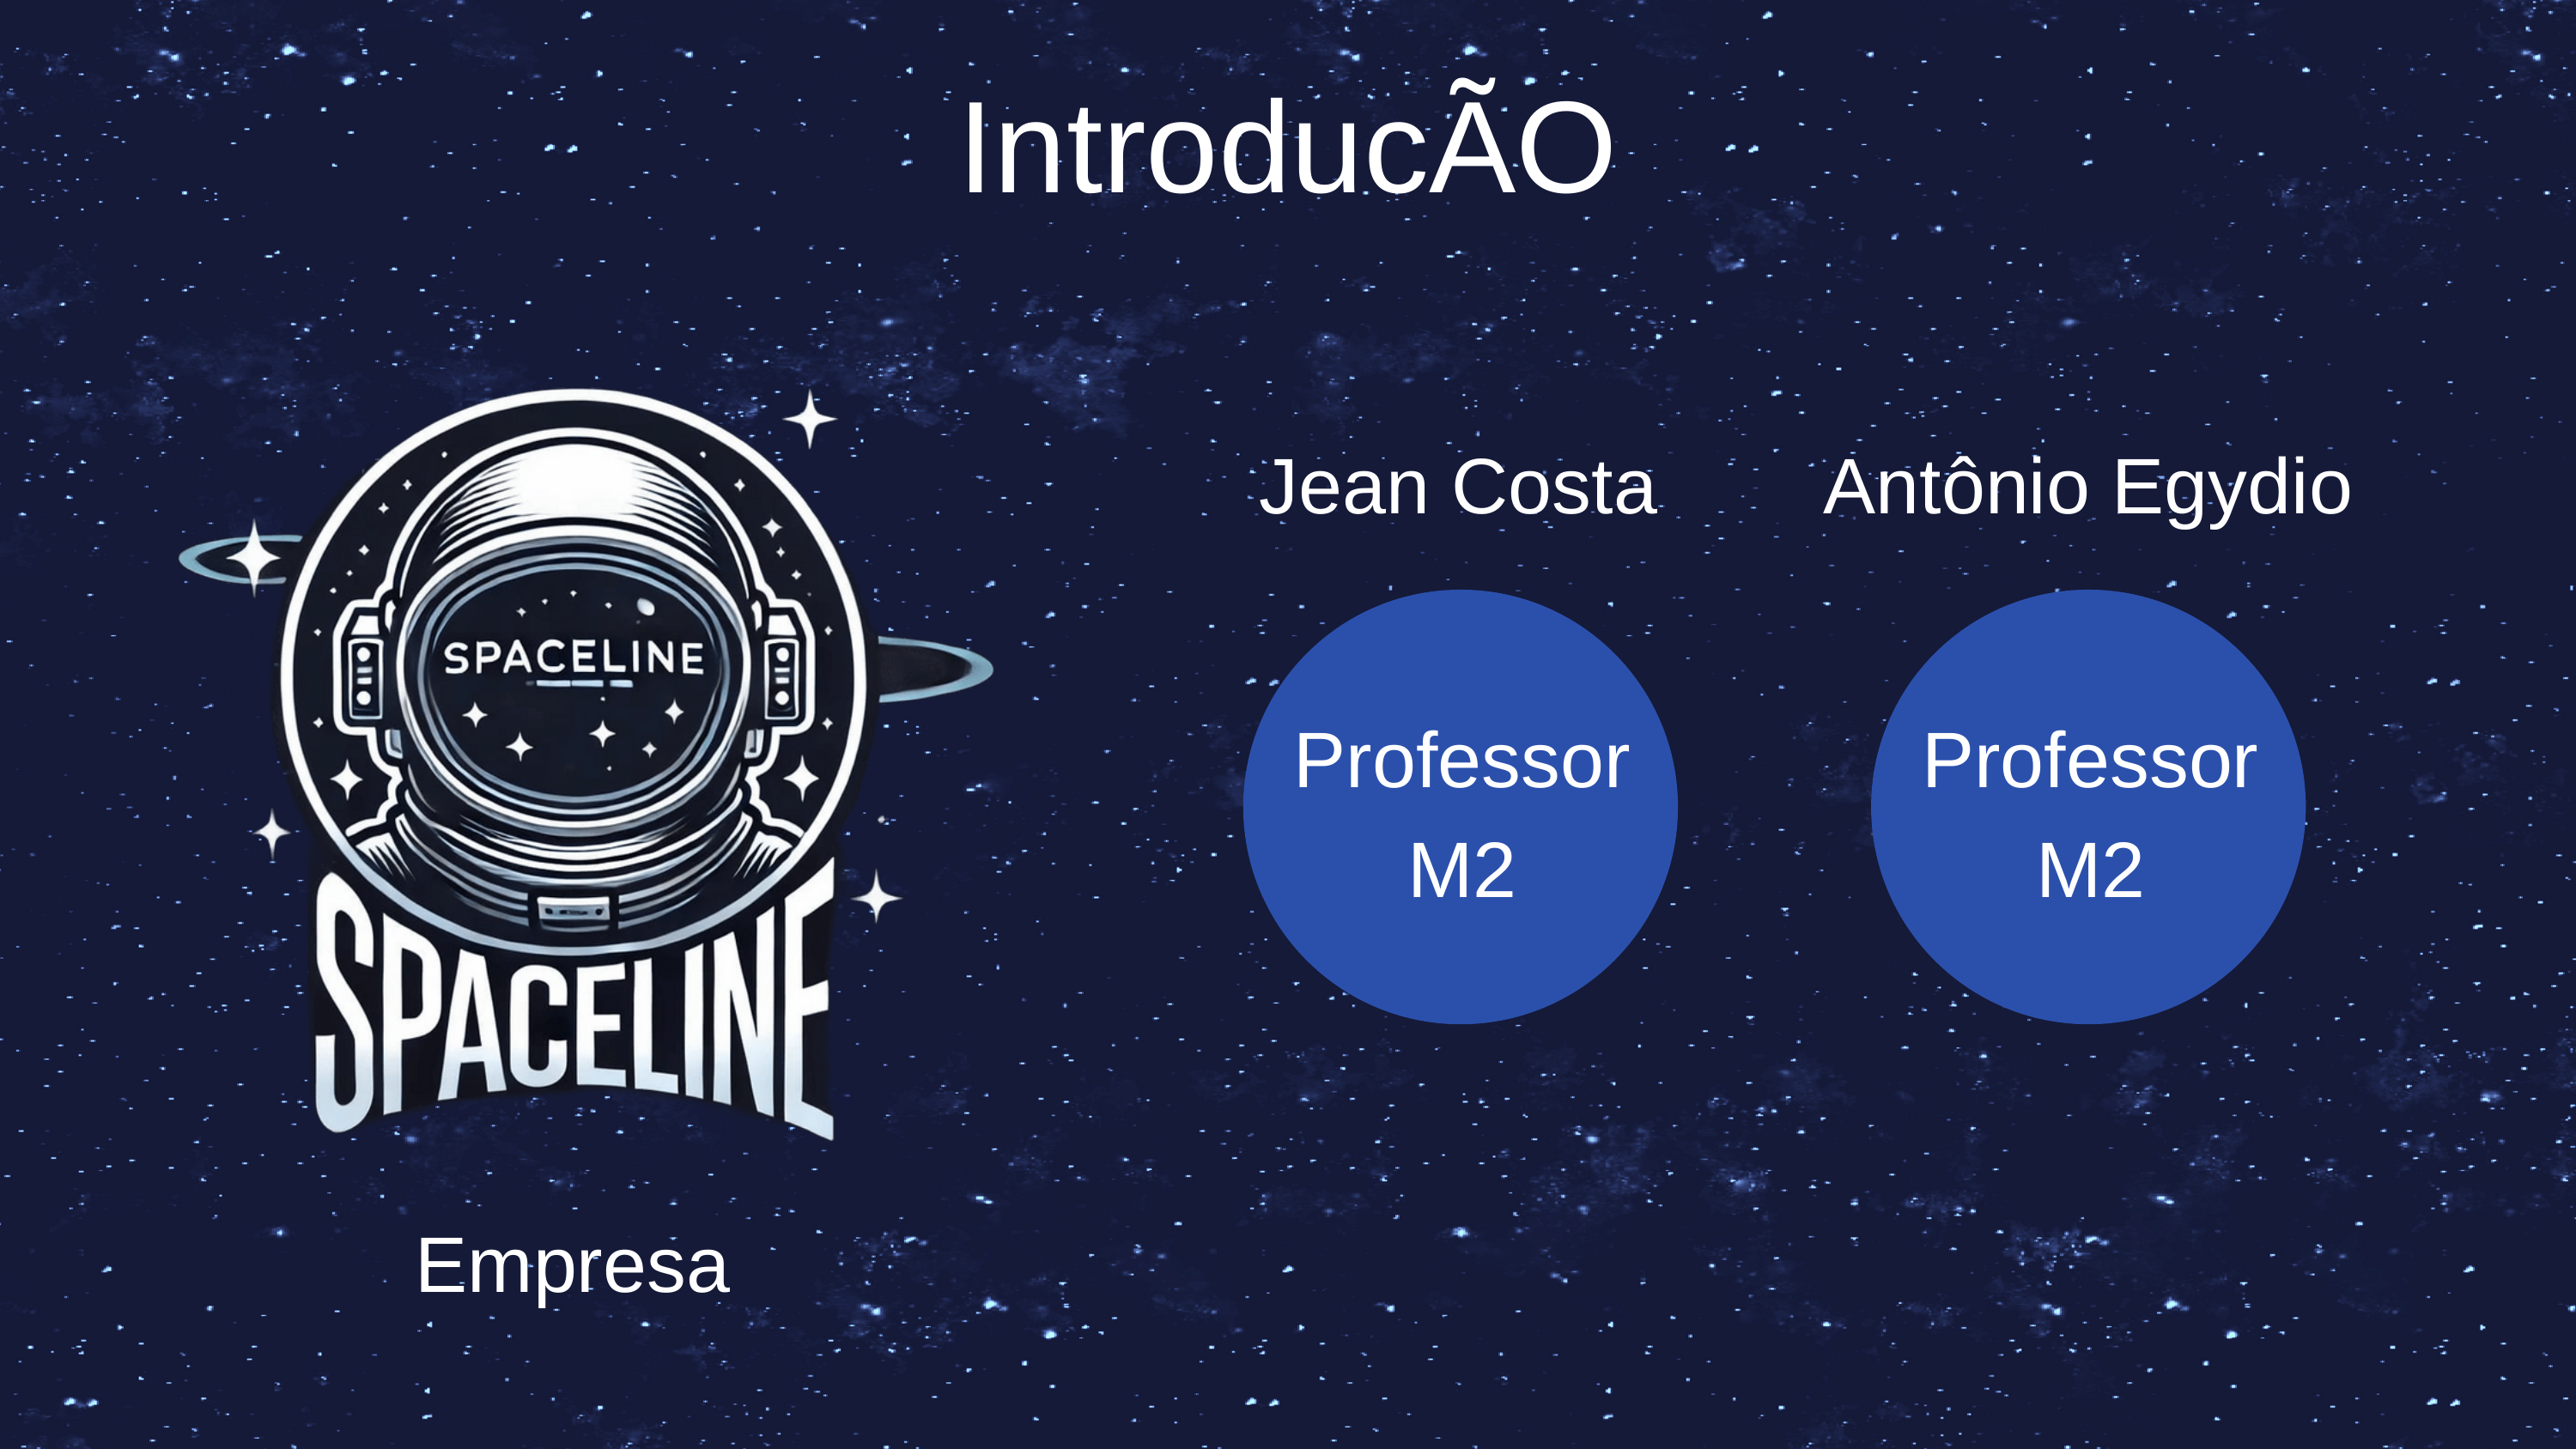

IntroducÃO

Jean Costa
Antônio Egydio

Professor
M2
Professor
M2
Empresa